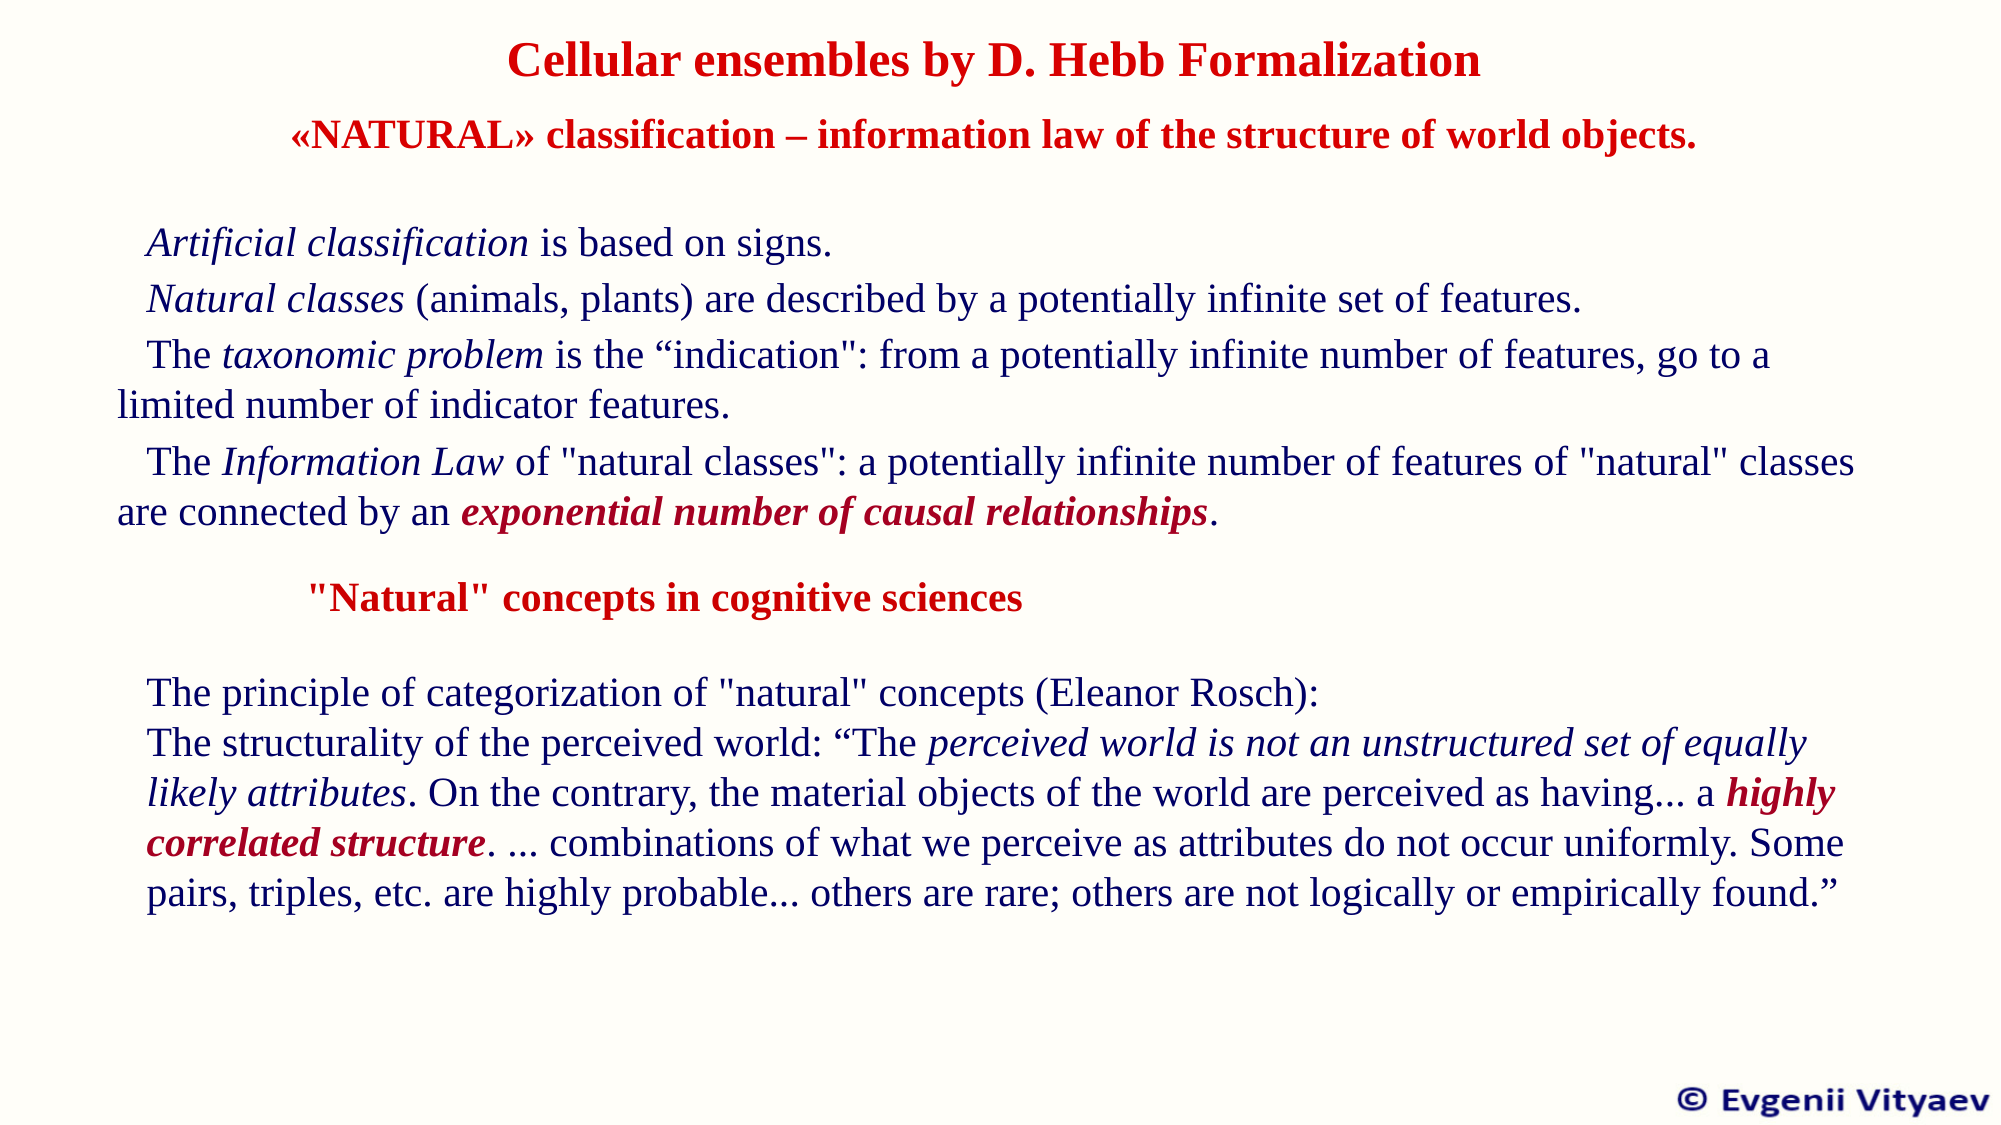

Cellular ensembles by D. Hebb Formalization
«NATURAL» classification – information law of the structure of world objects.
Artificial classification is based on signs.
Natural classes (animals, plants) are described by a potentially infinite set of features.
The taxonomic problem is the “indication": from a potentially infinite number of features, go to a limited number of indicator features.
The Information Law of "natural classes": a potentially infinite number of features of "natural" classes are connected by an exponential number of causal relationships.
"Natural" concepts in cognitive sciences
The principle of categorization of "natural" concepts (Eleanor Rosch):
The structurality of the perceived world: “The perceived world is not an unstructured set of equally likely attributes. On the contrary, the material objects of the world are perceived as having... a highly correlated structure. ... combinations of what we perceive as attributes do not occur uniformly. Some pairs, triples, etc. are highly probable... others are rare; others are not logically or empirically found.”